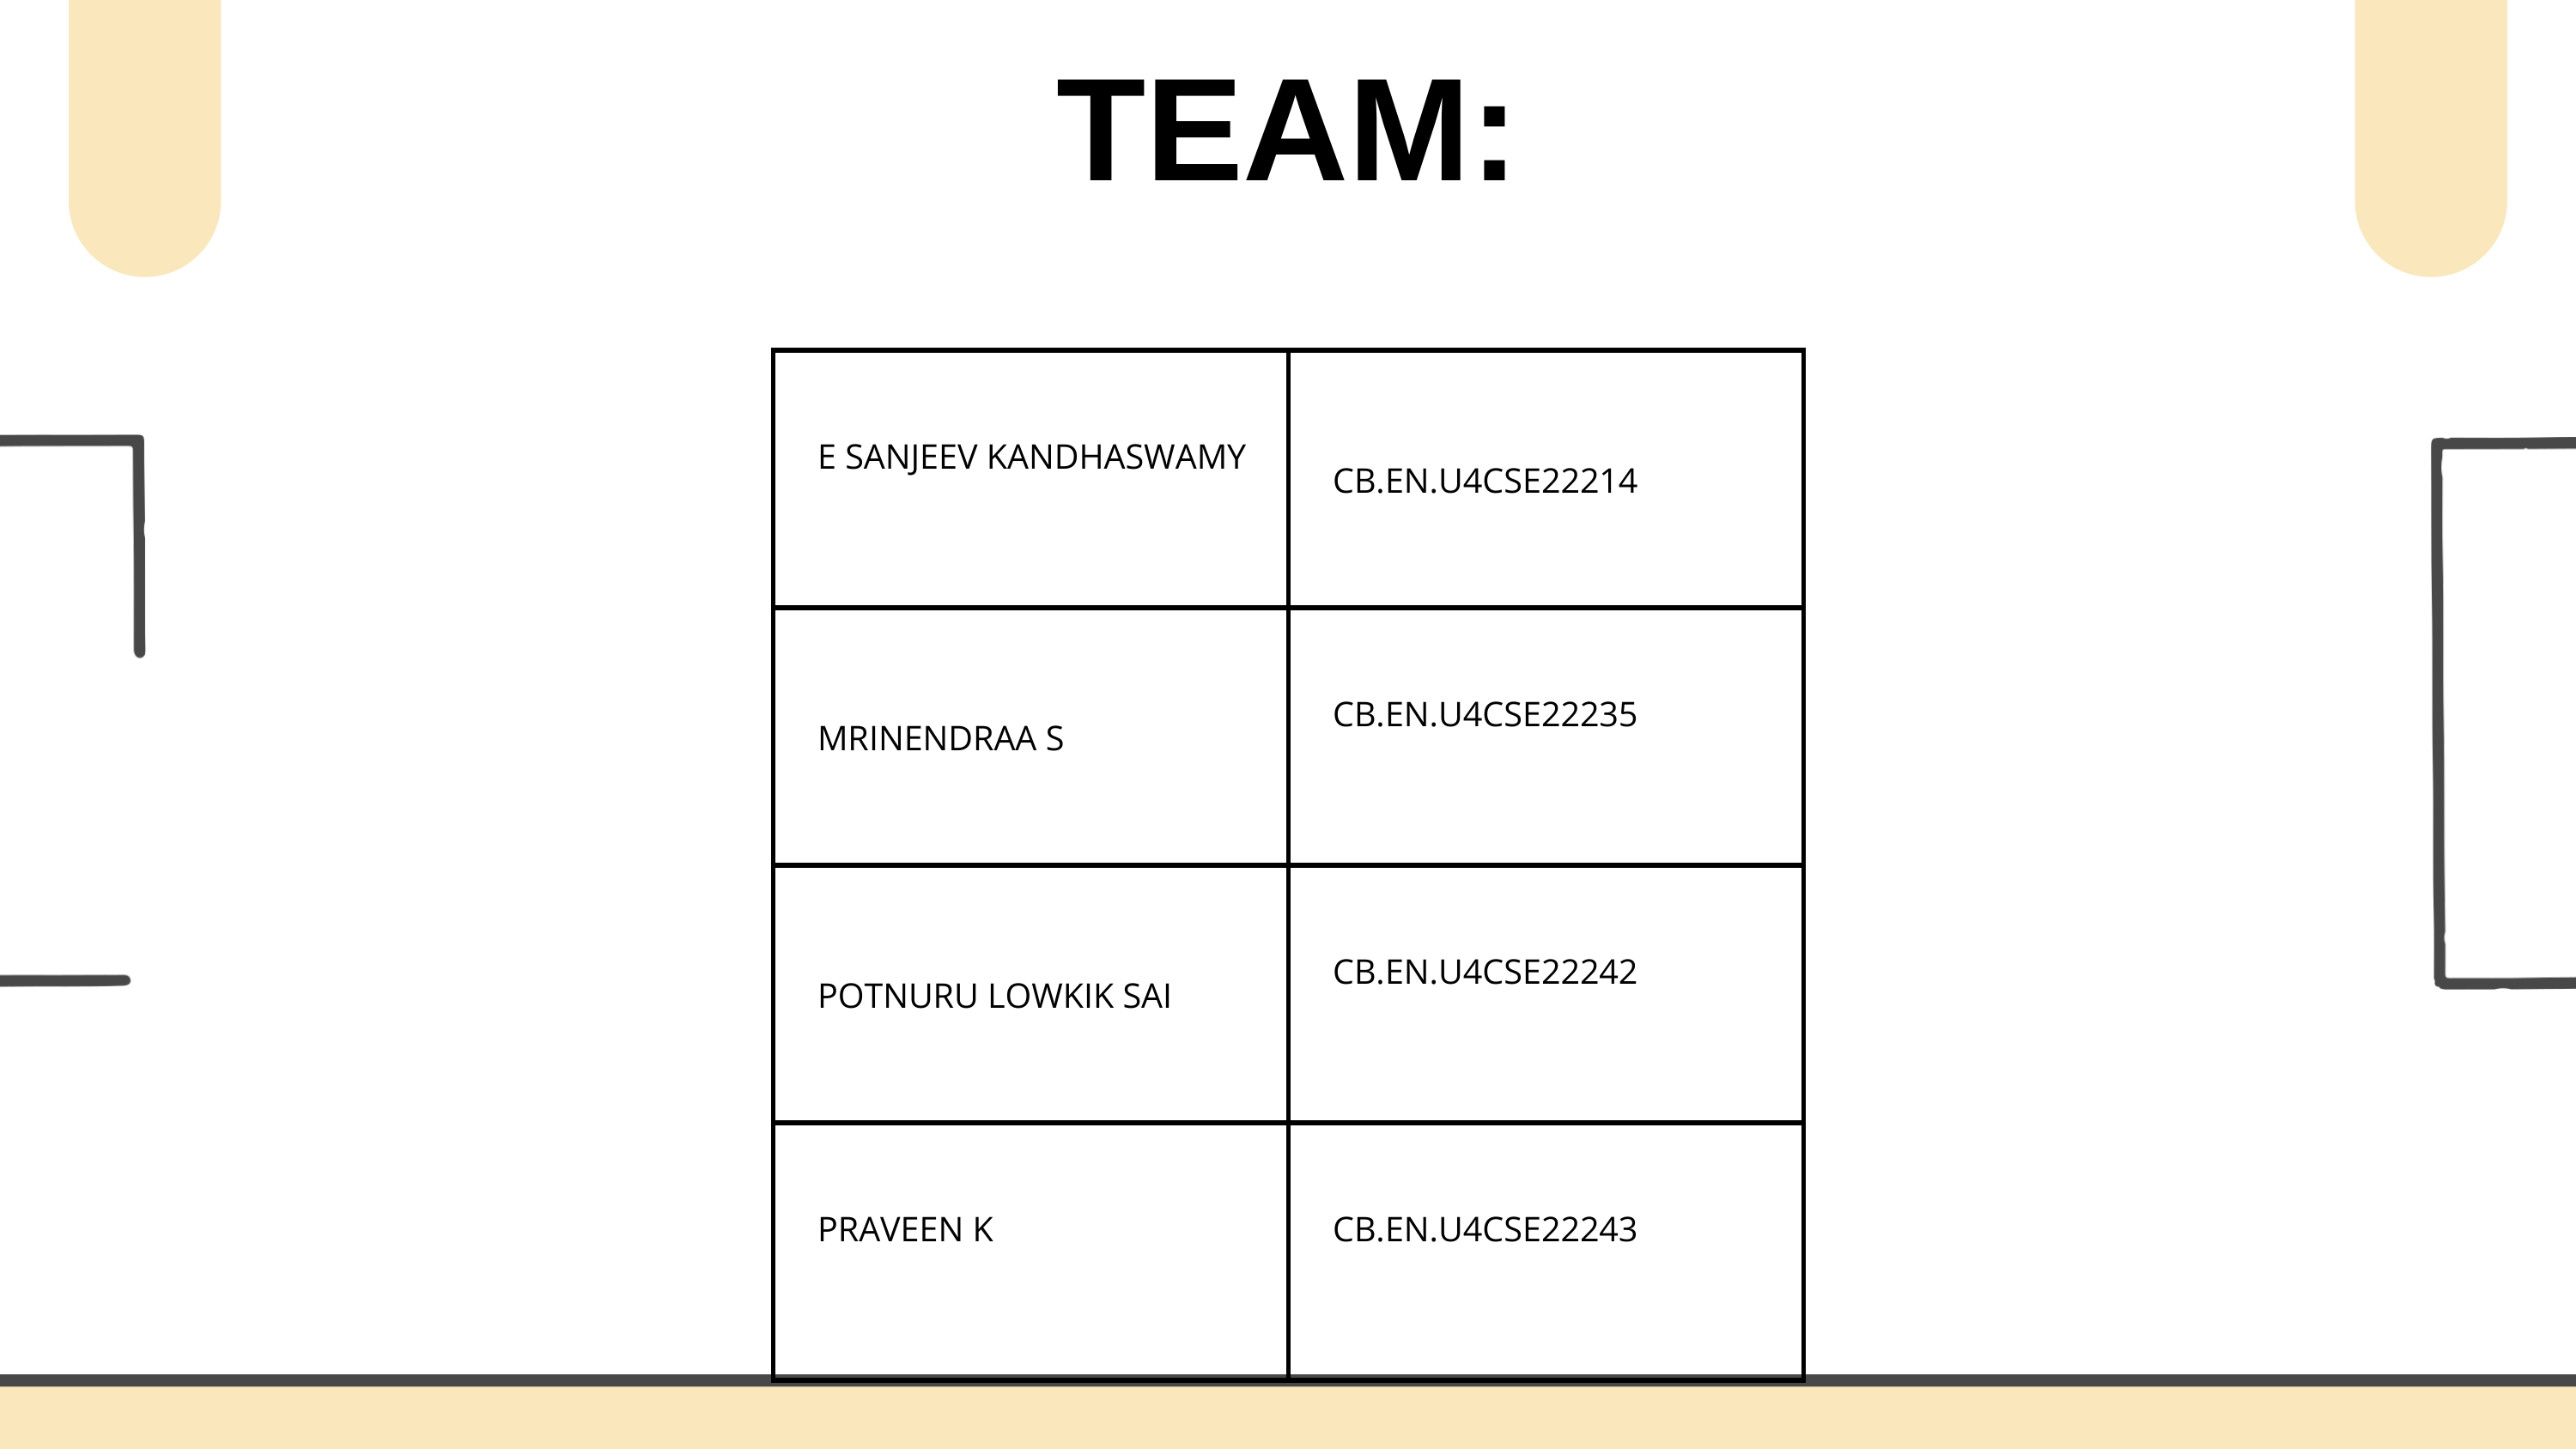

TEAM:

| E SANJEEV KANDHASWAMY | CB.EN.U4CSE22214 |
| --- | --- |
| MRINENDRAA S | CB.EN.U4CSE22235 |
| POTNURU LOWKIK SAI | CB.EN.U4CSE22242 |
| PRAVEEN K | CB.EN.U4CSE22243 |